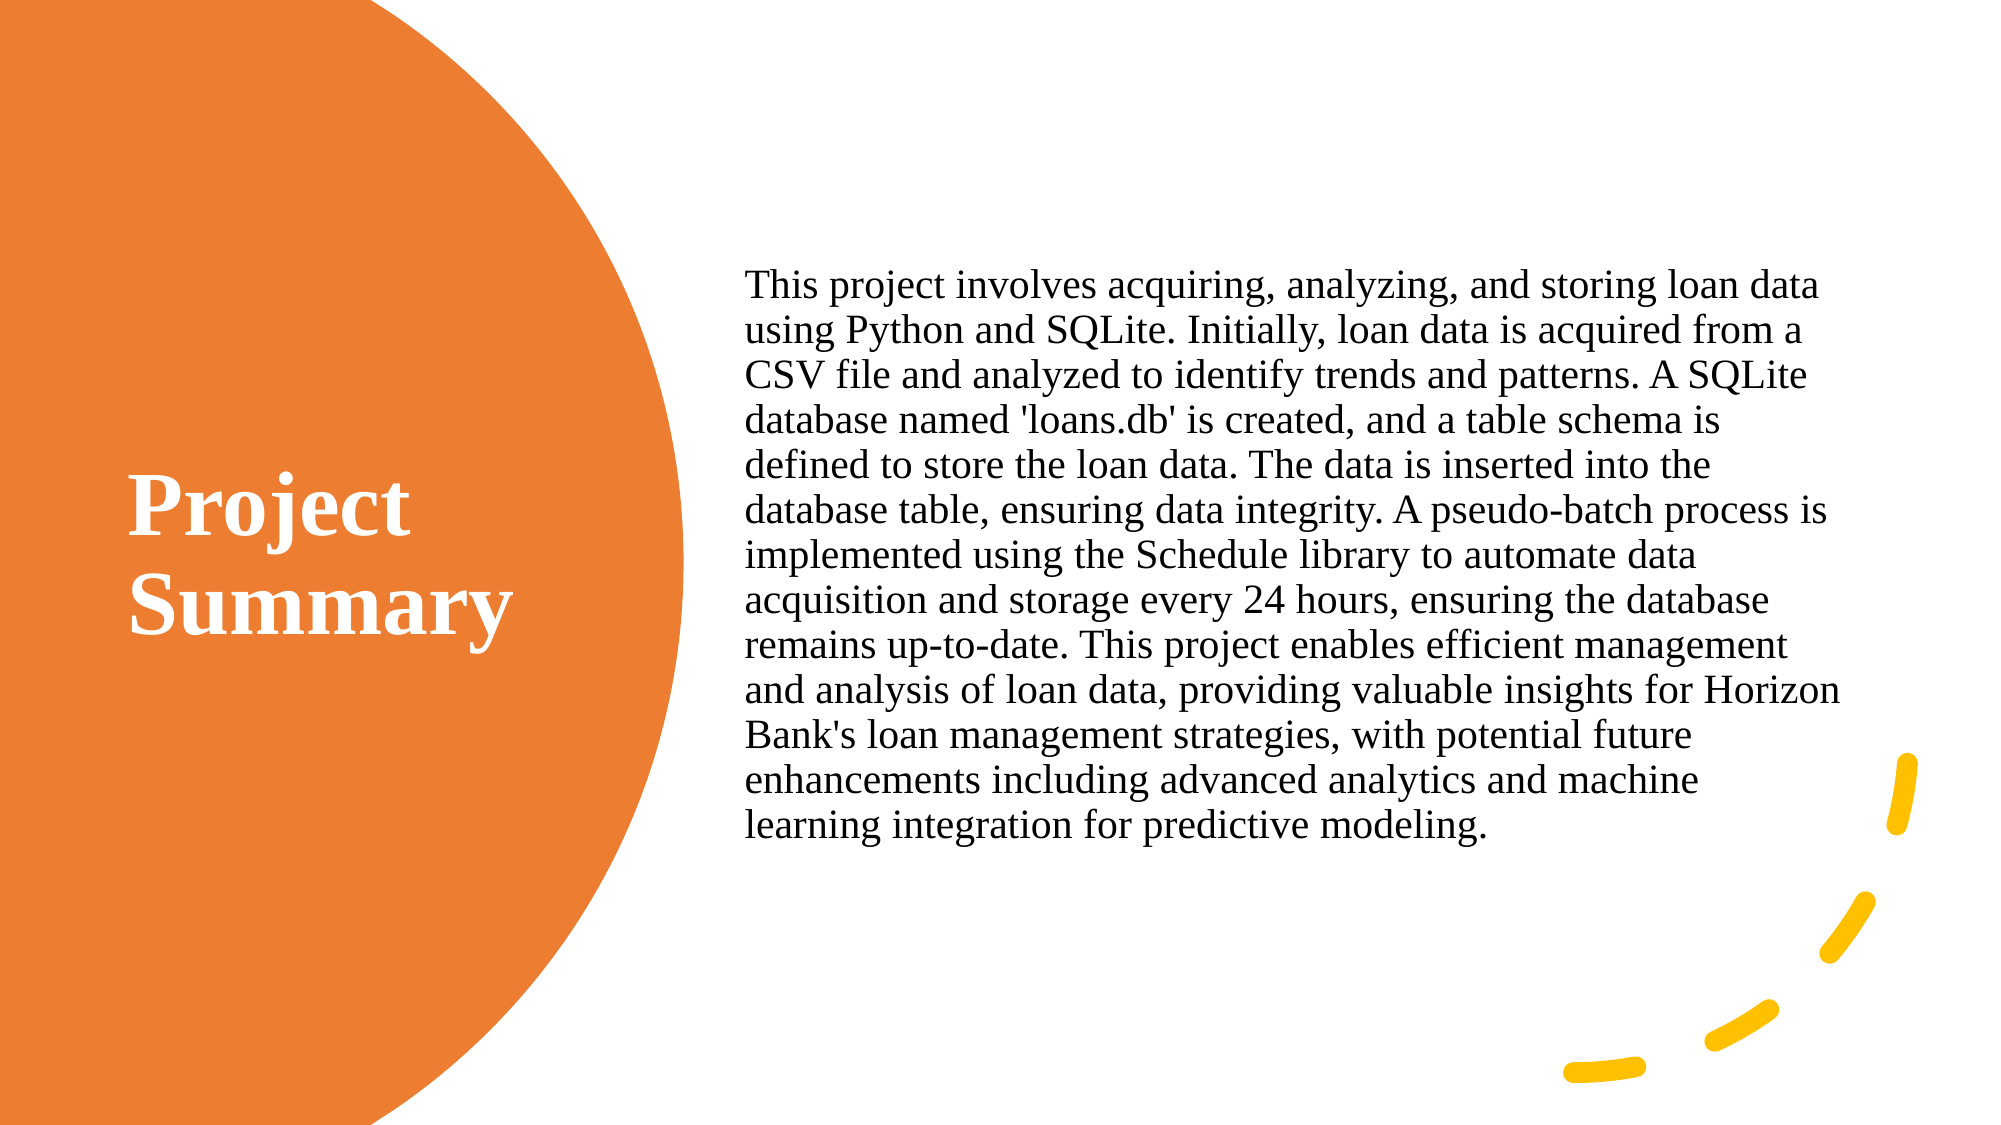

This project involves acquiring, analyzing, and storing loan data using Python and SQLite. Initially, loan data is acquired from a CSV file and analyzed to identify trends and patterns. A SQLite database named 'loans.db' is created, and a table schema is defined to store the loan data. The data is inserted into the database table, ensuring data integrity. A pseudo-batch process is implemented using the Schedule library to automate data acquisition and storage every 24 hours, ensuring the database remains up-to-date. This project enables efficient management and analysis of loan data, providing valuable insights for Horizon Bank's loan management strategies, with potential future enhancements including advanced analytics and machine learning integration for predictive modeling.
# Project Summary